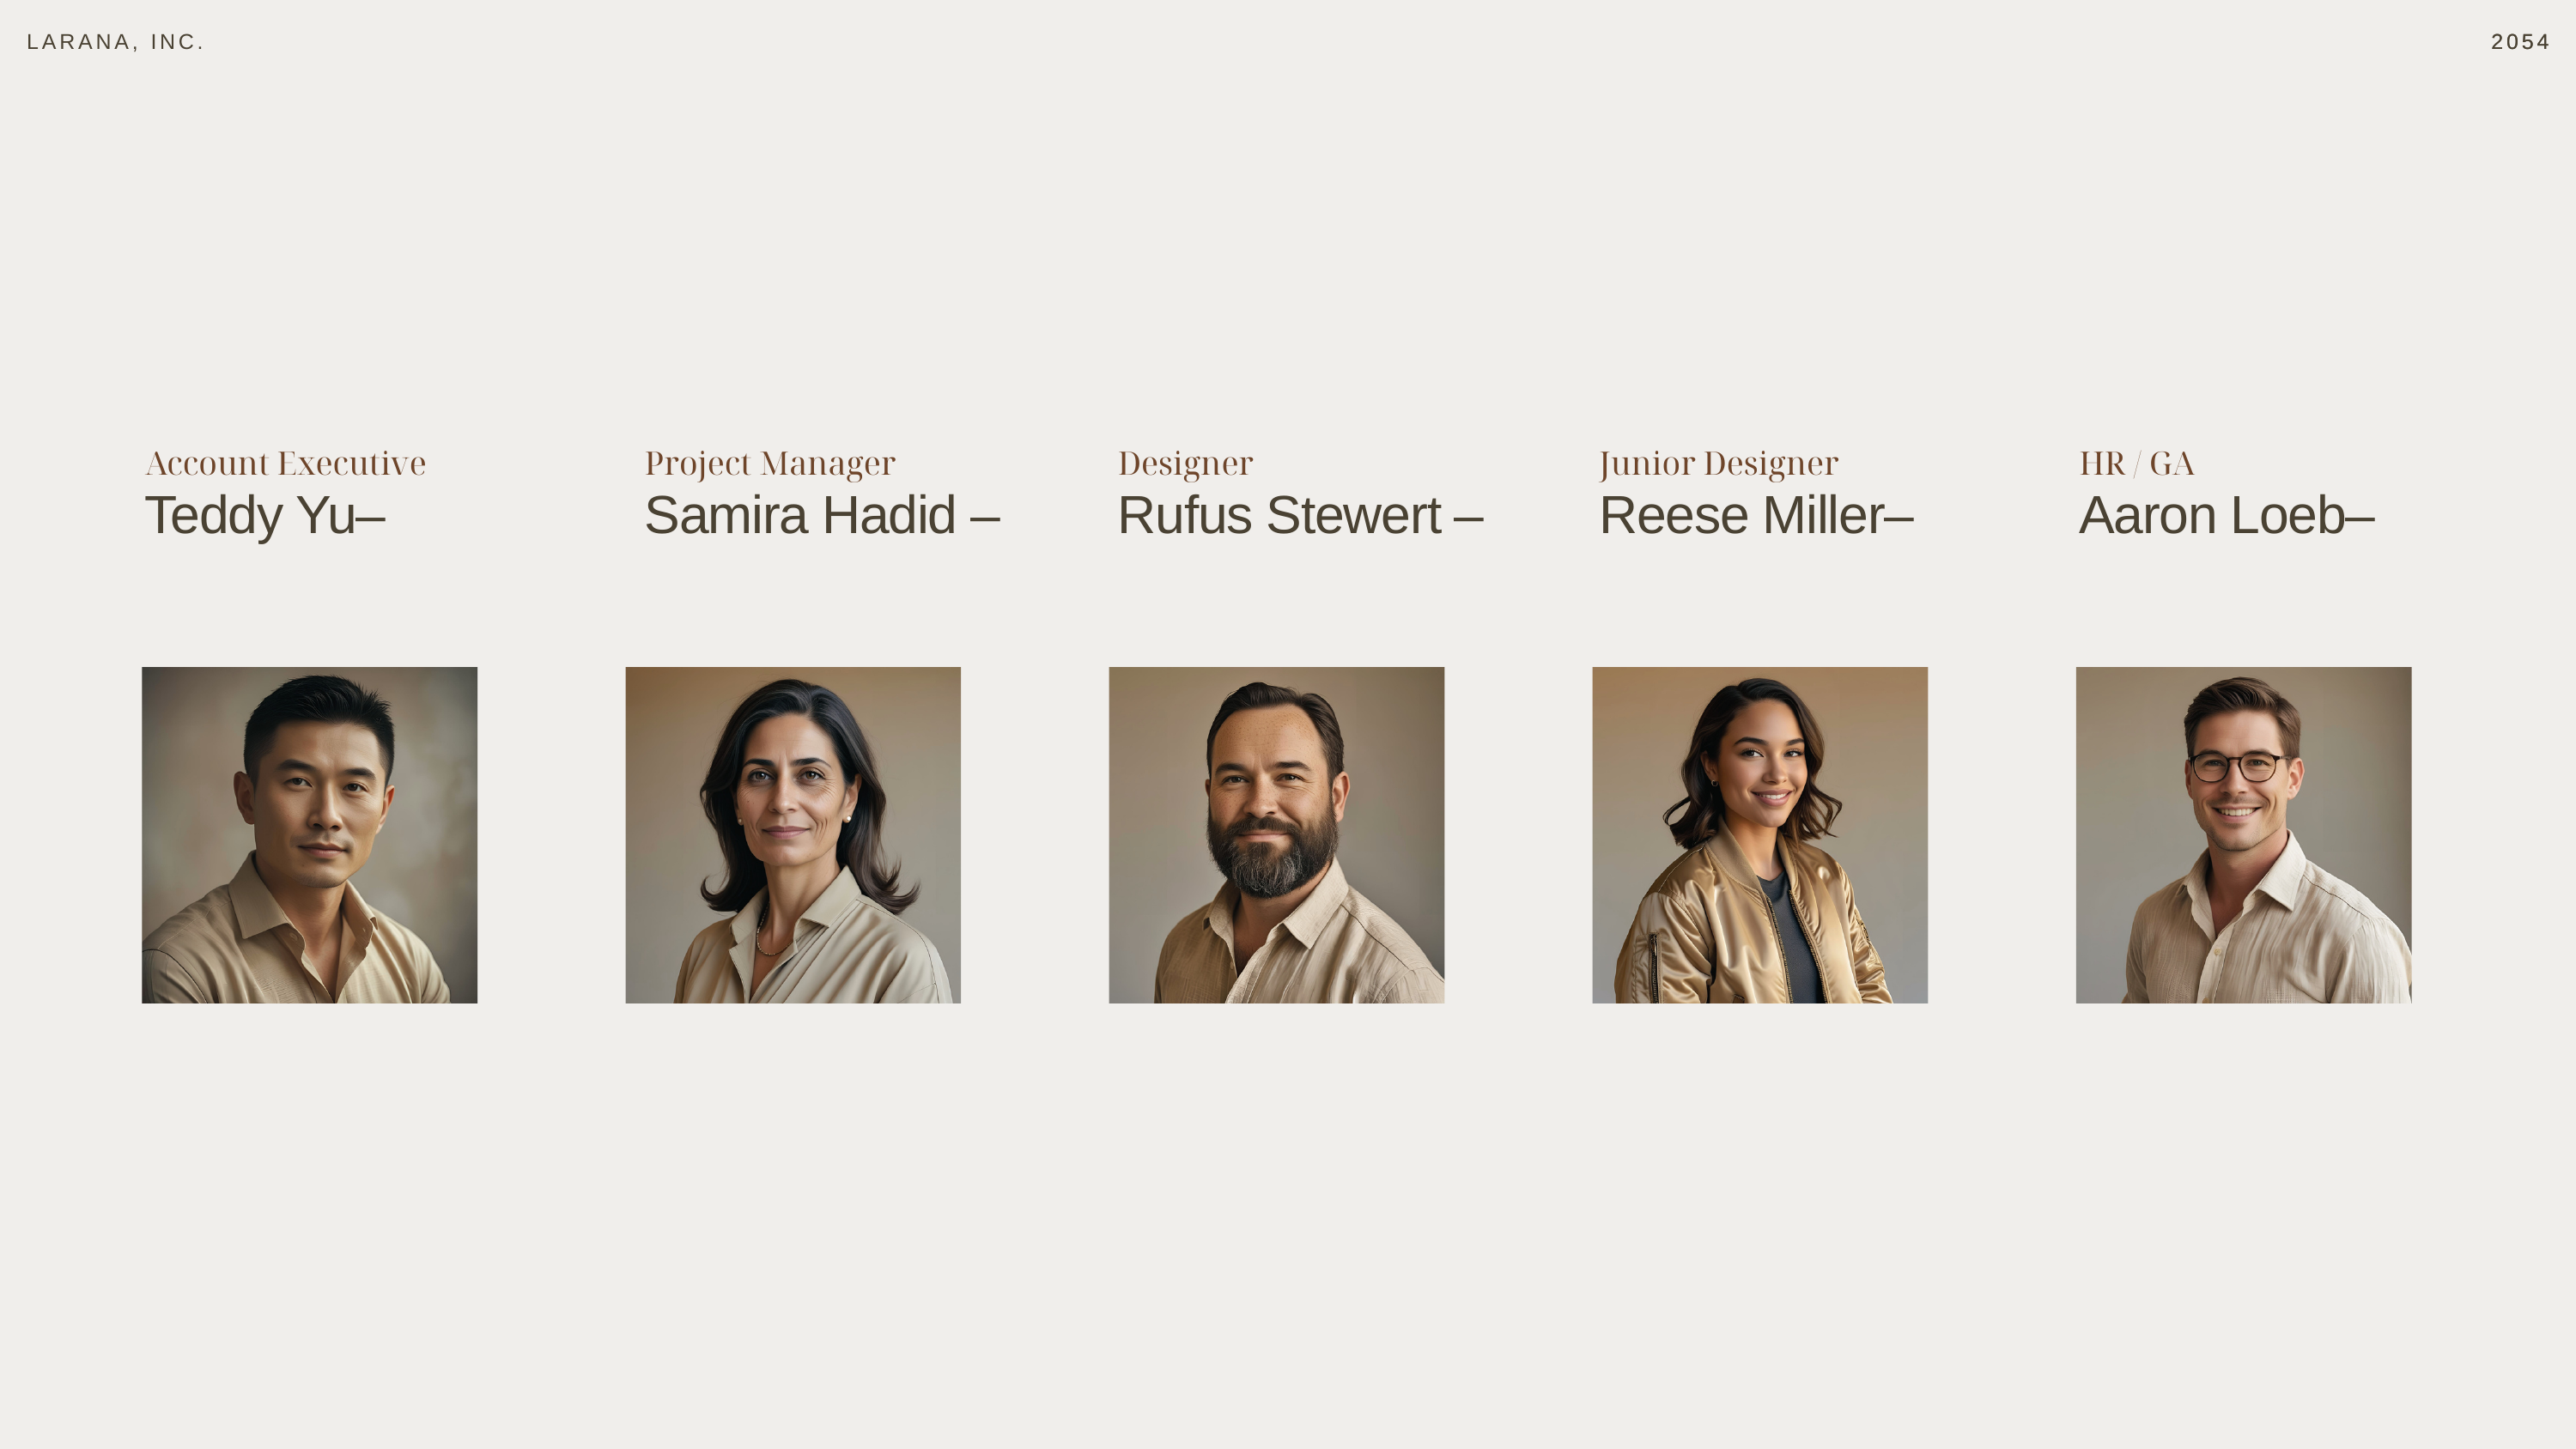

LARANA, INC.
2054
2054
Account Executive
Project Manager
Designer
Junior Designer
HR / GA
Teddy Yu–
Samira Hadid –
Rufus Stewert –
Reese Miller–
Aaron Loeb–